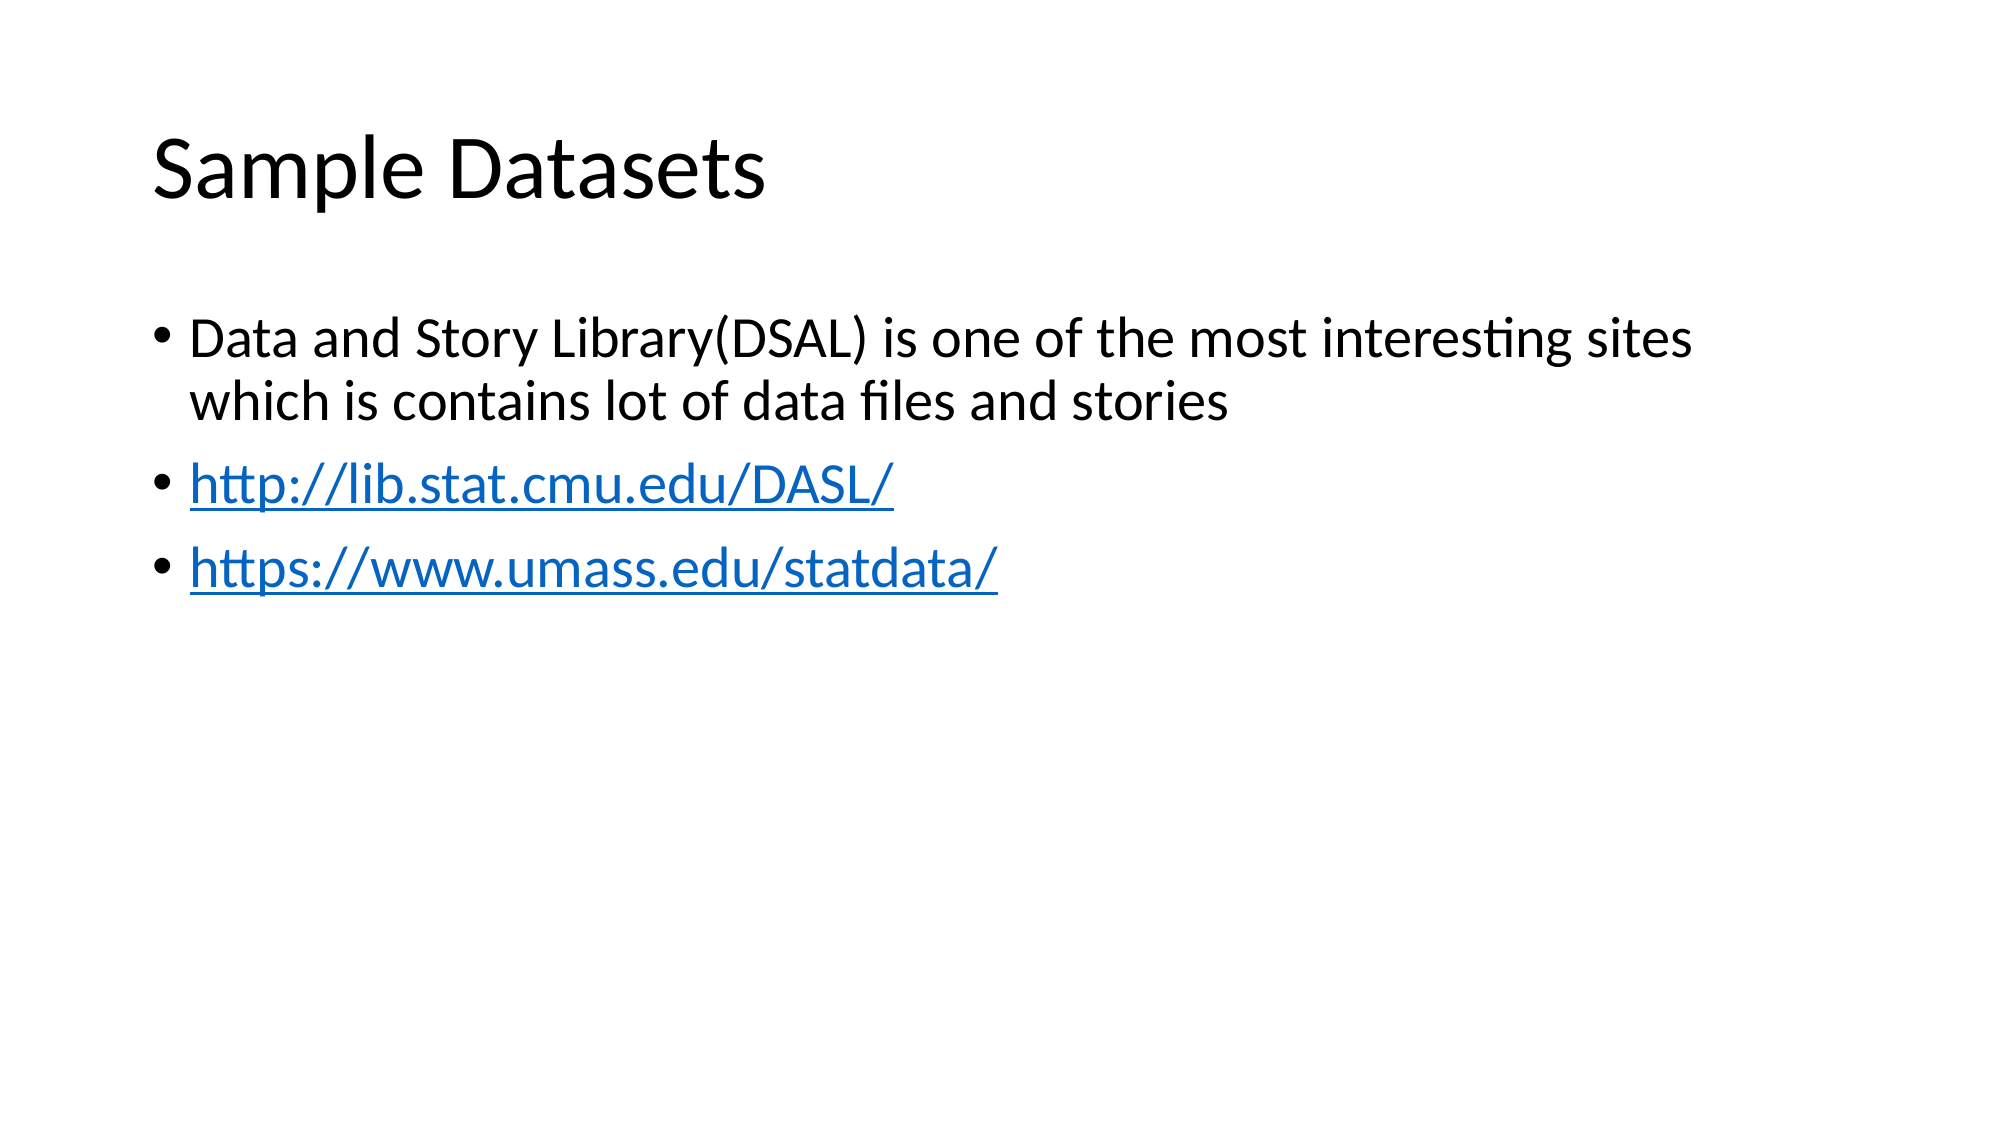

# Sample Datasets
Data and Story Library(DSAL) is one of the most interesting sites which is contains lot of data files and stories
http://lib.stat.cmu.edu/DASL/
https://www.umass.edu/statdata/